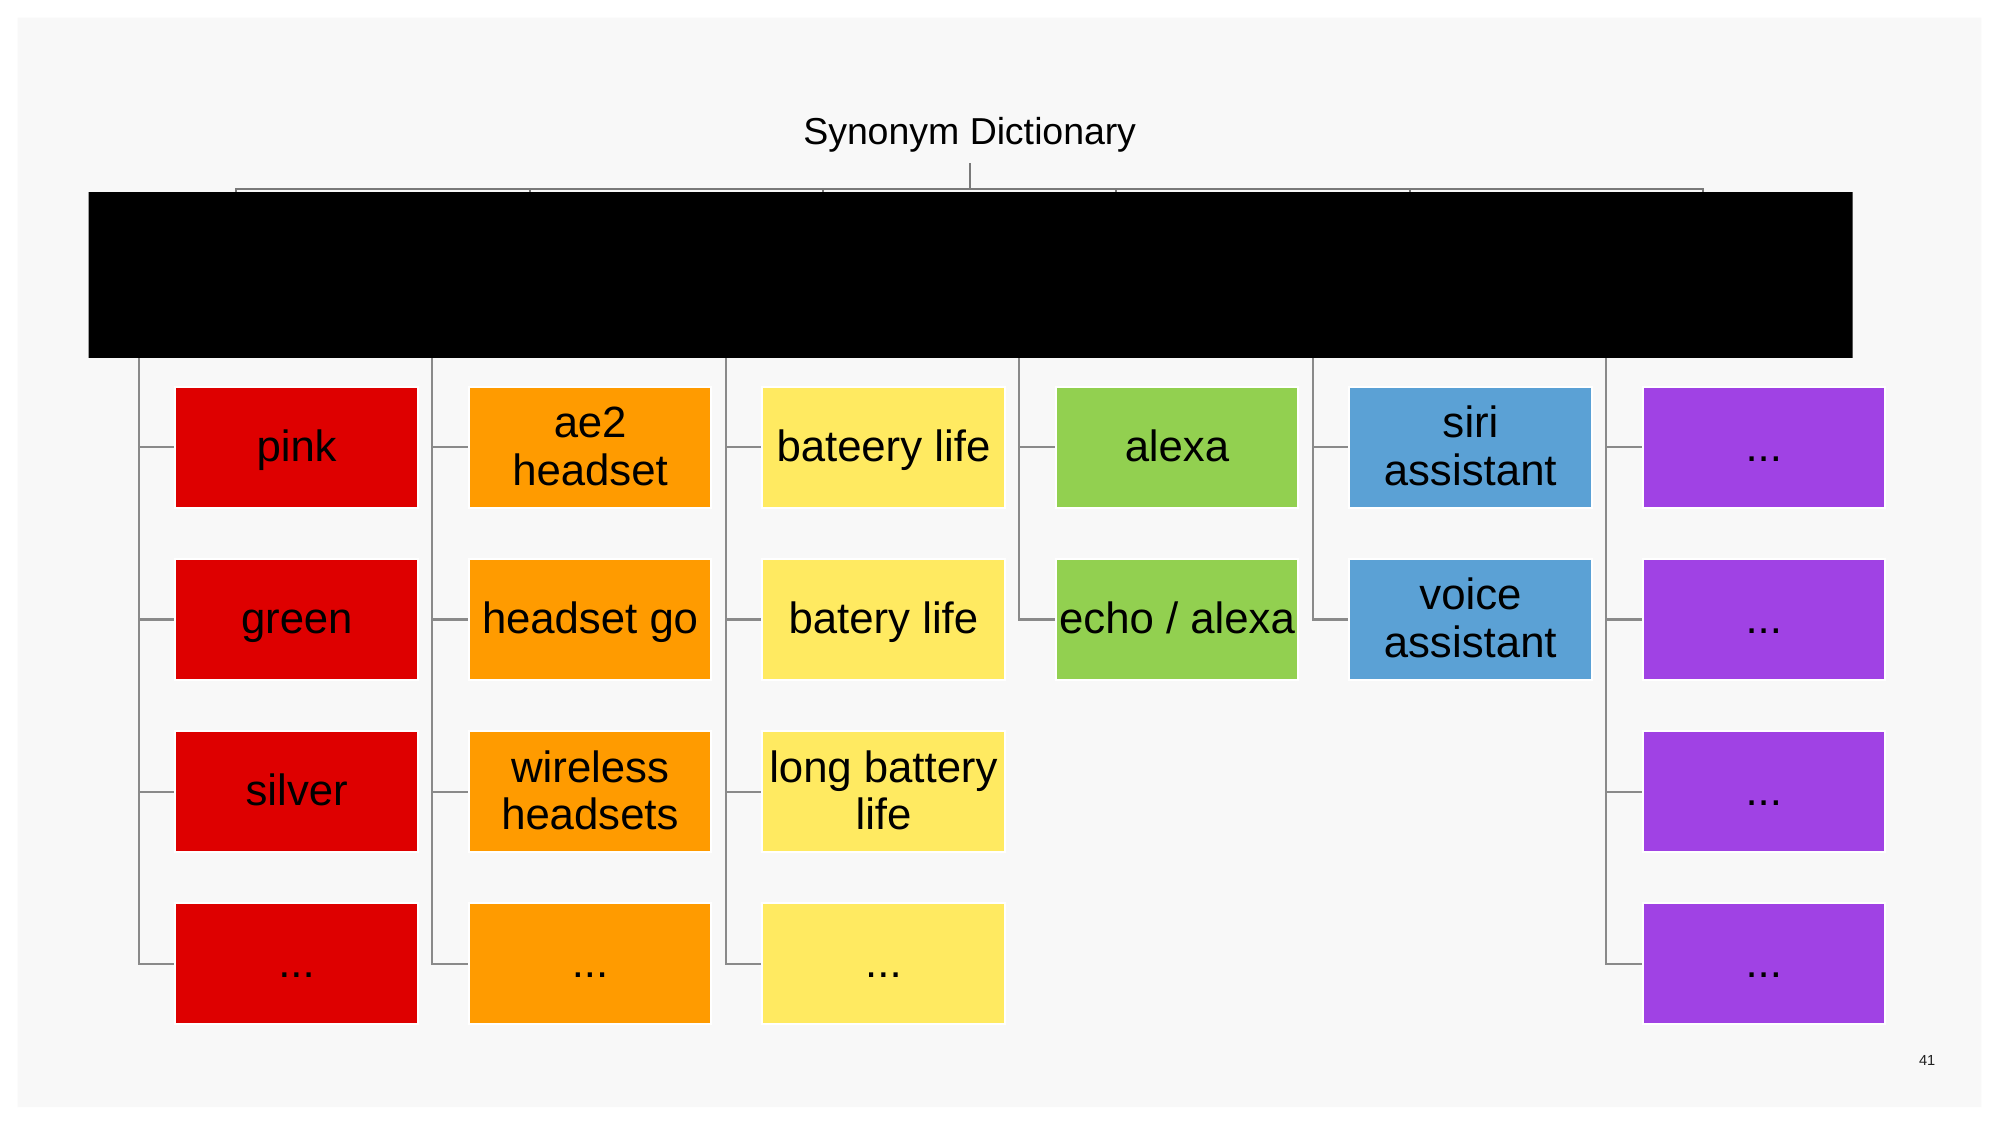

Synonym Dictionary
colors
pink
green
silver
...
headset
ae2 headset
headset go
wireless headsets
...
long life
bateery life
batery life
long battery life
...
echo
alexa
echo / alexa
assistant
siri assistant
voice assistant
...
...
...
...
...

41